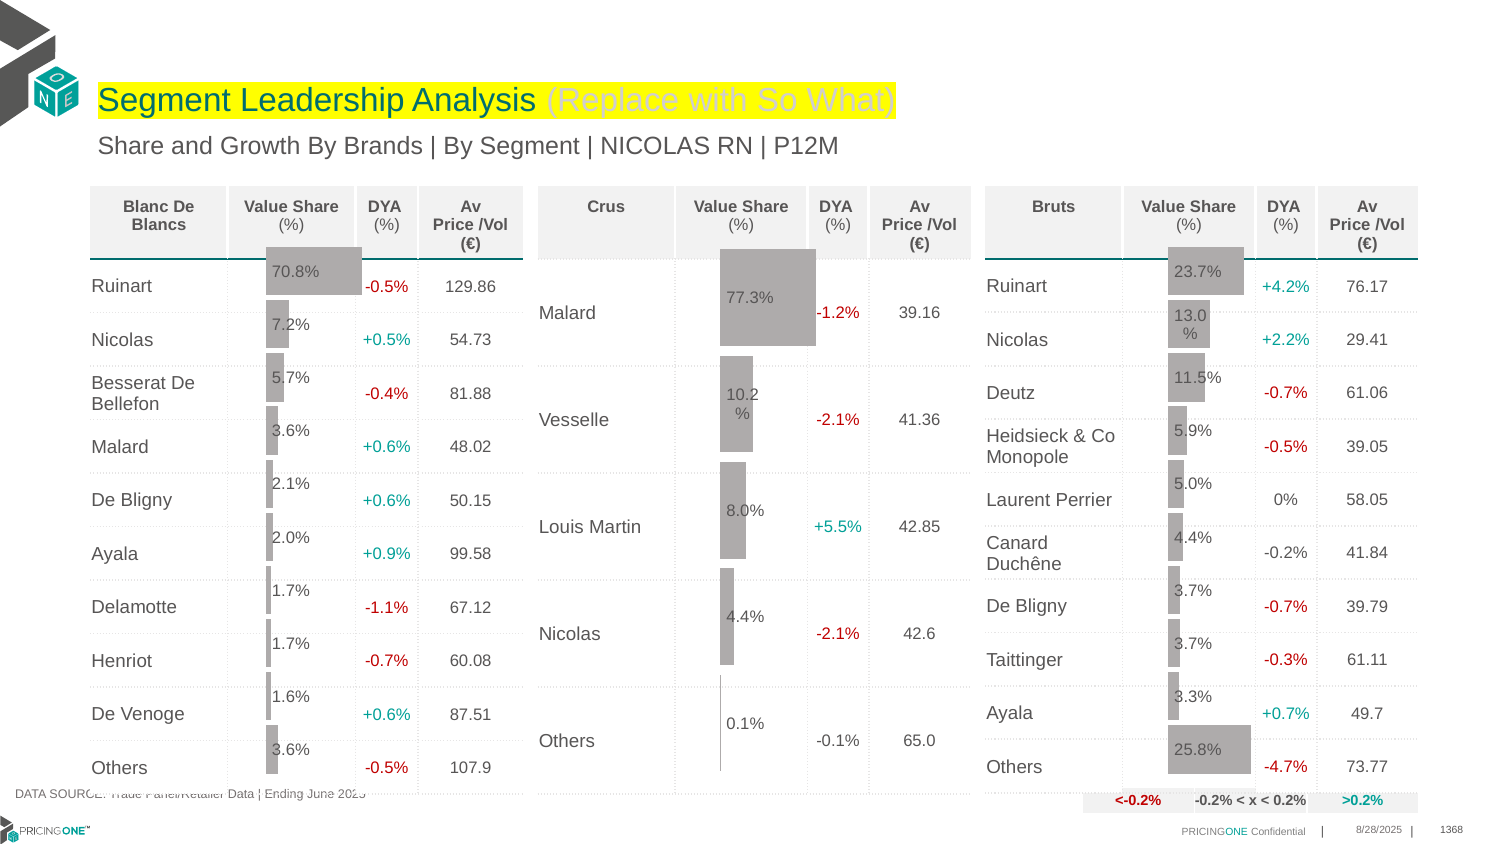

# Segment Leadership Analysis (Replace with So What)
Share and Growth By Brands | By Segment | NICOLAS RN | P12M
| Crus | Value Share (%) | DYA (%) | Av Price /Vol (€) |
| --- | --- | --- | --- |
| Malard |  | -1.2% | 39.16 |
| Vesselle |  | -2.1% | 41.36 |
| Louis Martin |  | +5.5% | 42.85 |
| Nicolas |  | -2.1% | 42.6 |
| Others |  | -0.1% | 65.0 |
| Blanc De Blancs | Value Share (%) | DYA (%) | Av Price /Vol (€) |
| --- | --- | --- | --- |
| Ruinart |  | -0.5% | 129.86 |
| Nicolas |  | +0.5% | 54.73 |
| Besserat De Bellefon |  | -0.4% | 81.88 |
| Malard |  | +0.6% | 48.02 |
| De Bligny |  | +0.6% | 50.15 |
| Ayala |  | +0.9% | 99.58 |
| Delamotte |  | -1.1% | 67.12 |
| Henriot |  | -0.7% | 60.08 |
| De Venoge |  | +0.6% | 87.51 |
| Others |  | -0.5% | 107.9 |
| Bruts | Value Share (%) | DYA (%) | Av Price /Vol (€) |
| --- | --- | --- | --- |
| Ruinart |  | +4.2% | 76.17 |
| Nicolas |  | +2.2% | 29.41 |
| Deutz |  | -0.7% | 61.06 |
| Heidsieck & Co Monopole |  | -0.5% | 39.05 |
| Laurent Perrier |  | 0% | 58.05 |
| Canard Duchêne |  | -0.2% | 41.84 |
| De Bligny |  | -0.7% | 39.79 |
| Taittinger |  | -0.3% | 61.11 |
| Ayala |  | +0.7% | 49.7 |
| Others |  | -4.7% | 73.77 |

### Chart

| Category | Blanc De Blancs | NICOLAS RN |
|---|---|
| None | 0.7075725384742029 |

### Chart

| Category | Crus | NICOLAS RN |
|---|---|
| None | 0.7725414982761376 |

### Chart

| Category | Bruts | NICOLAS RN |
|---|---|
| None | 0.2369106761612124 |
DATA SOURCE: Trade Panel/Retailer Data | Ending June 2025
| <-0.2% | -0.2% < x < 0.2% | >0.2% |
| --- | --- | --- |

8/28/2025
1368